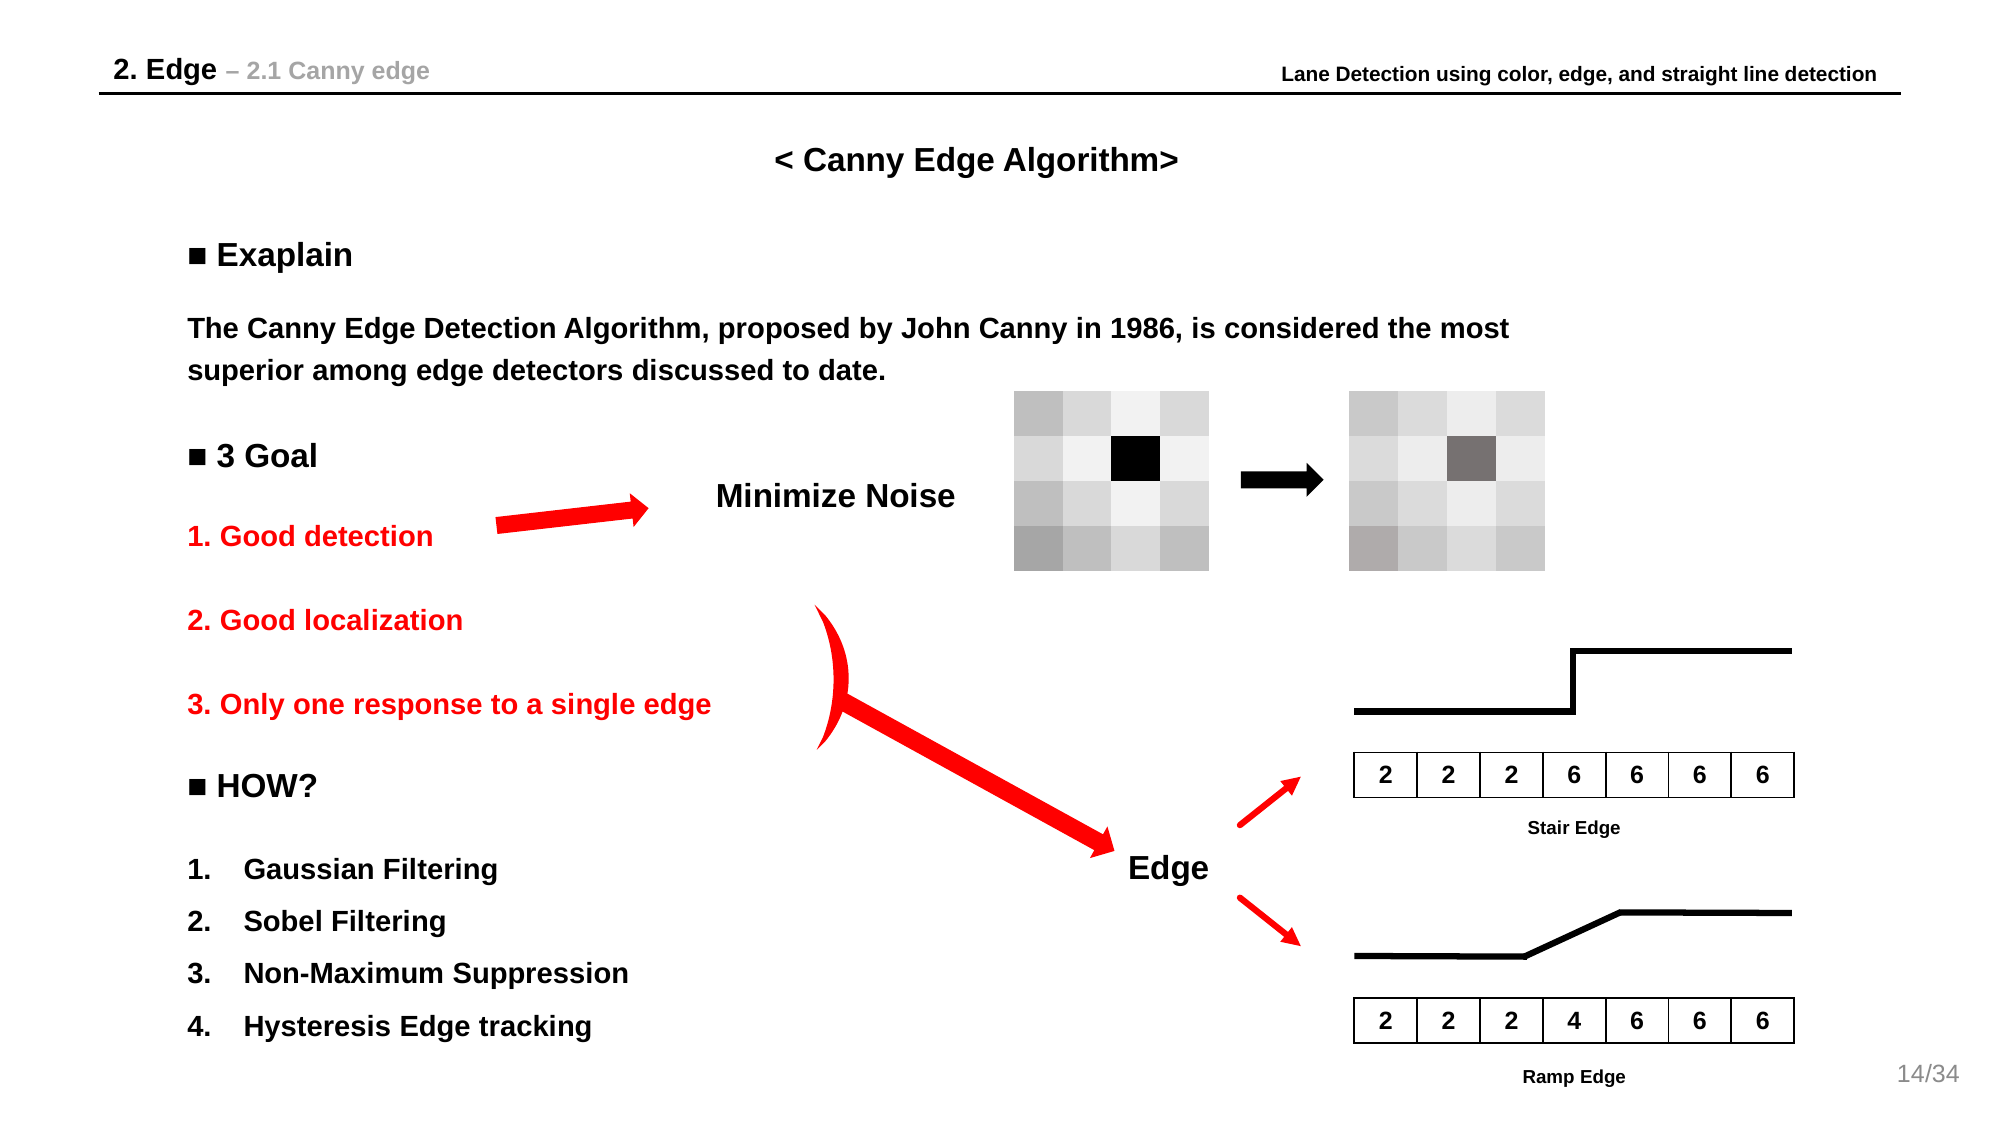

2. Edge – 2.1 Canny edge
Lane Detection using color, edge, and straight line detection
< Canny Edge Algorithm>
■ Exaplain
The Canny Edge Detection Algorithm, proposed by John Canny in 1986, is considered the most superior among edge detectors discussed to date.
|  |  |  |  |
| --- | --- | --- | --- |
|  |  |  |  |
|  |  |  |  |
|  |  |  |  |
|  |  |  |  |
| --- | --- | --- | --- |
|  |  |  |  |
|  |  |  |  |
|  |  |  |  |
■ 3 Goal

Minimize Noise

1. Good detection

2. Good localization

3. Only one response to a single edge

| 2 | 2 | 2 | 6 | 6 | 6 | 6 |
| --- | --- | --- | --- | --- | --- | --- |
■ HOW?

Stair Edge
Gaussian Filtering
Sobel Filtering
Non-Maximum Suppression
Hysteresis Edge tracking
Edge
| 2 | 2 | 2 | 4 | 6 | 6 | 6 |
| --- | --- | --- | --- | --- | --- | --- |
14/34
Ramp Edge